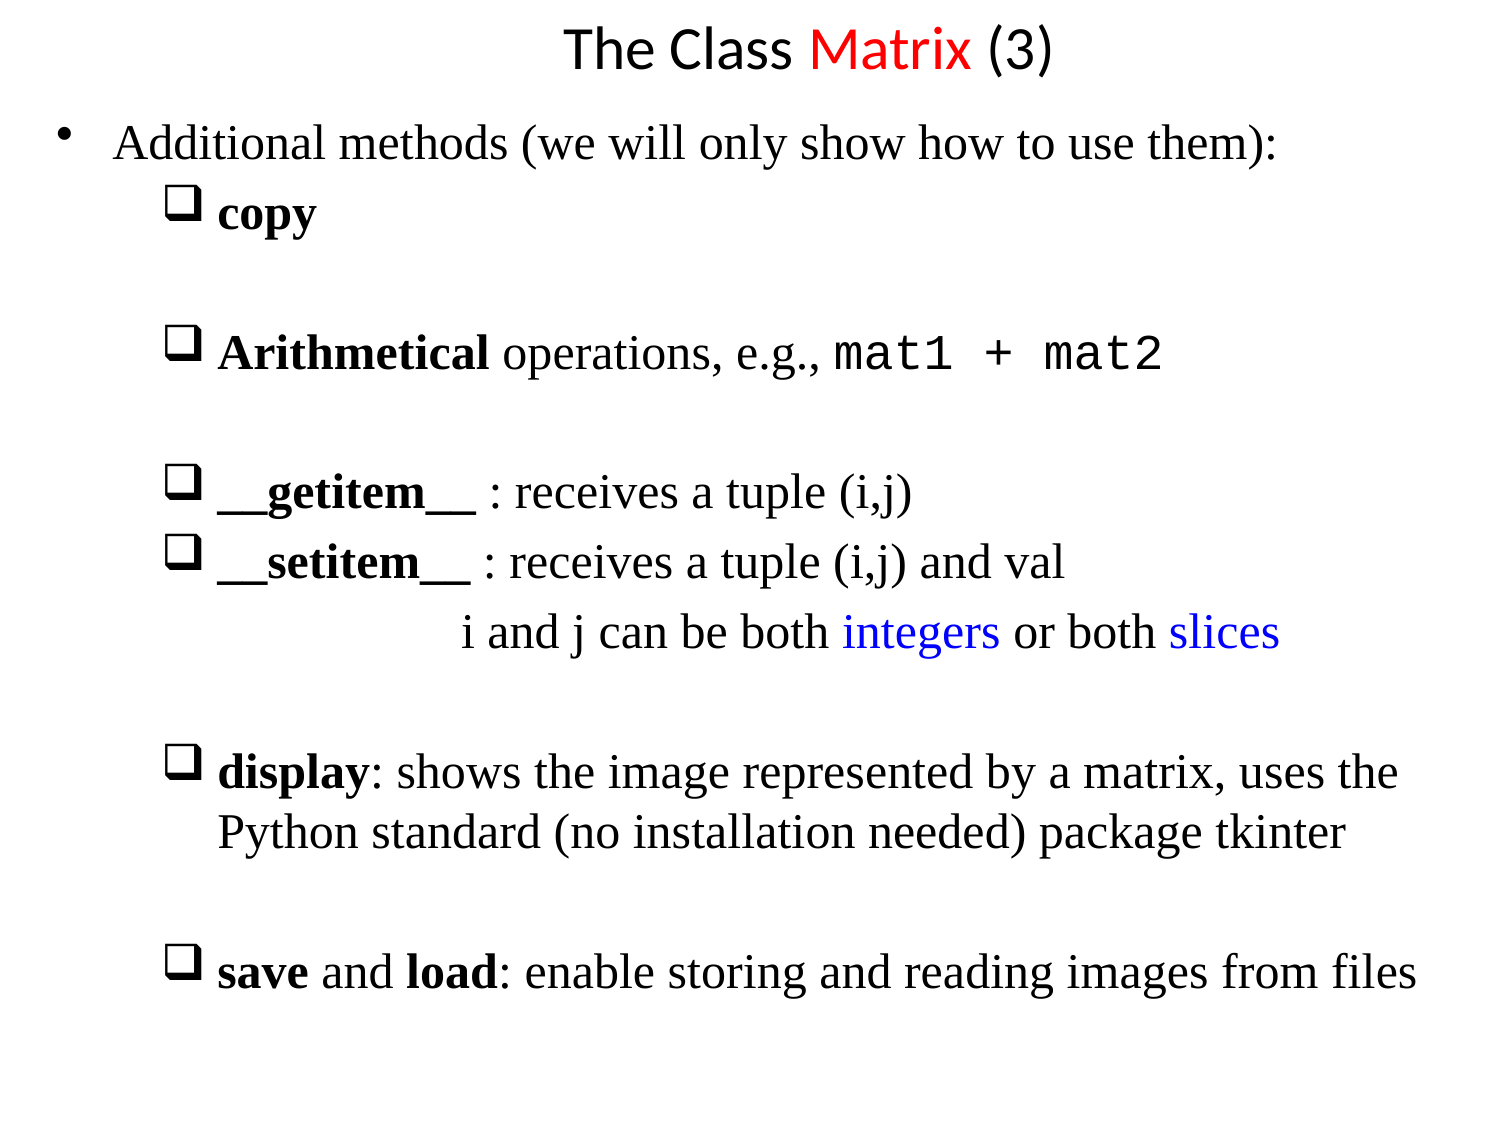

# The Class Matrix (3)
Additional methods (we will only show how to use them):
copy

Arithmetical operations, e.g., mat1 + mat2

__getitem__ : receives a tuple (i,j)
__setitem__ : receives a tuple (i,j) and val
		i and j can be both integers or both slices

display: shows the image represented by a matrix, uses the Python standard (no installation needed) package tkinter

save and load: enable storing and reading images from files